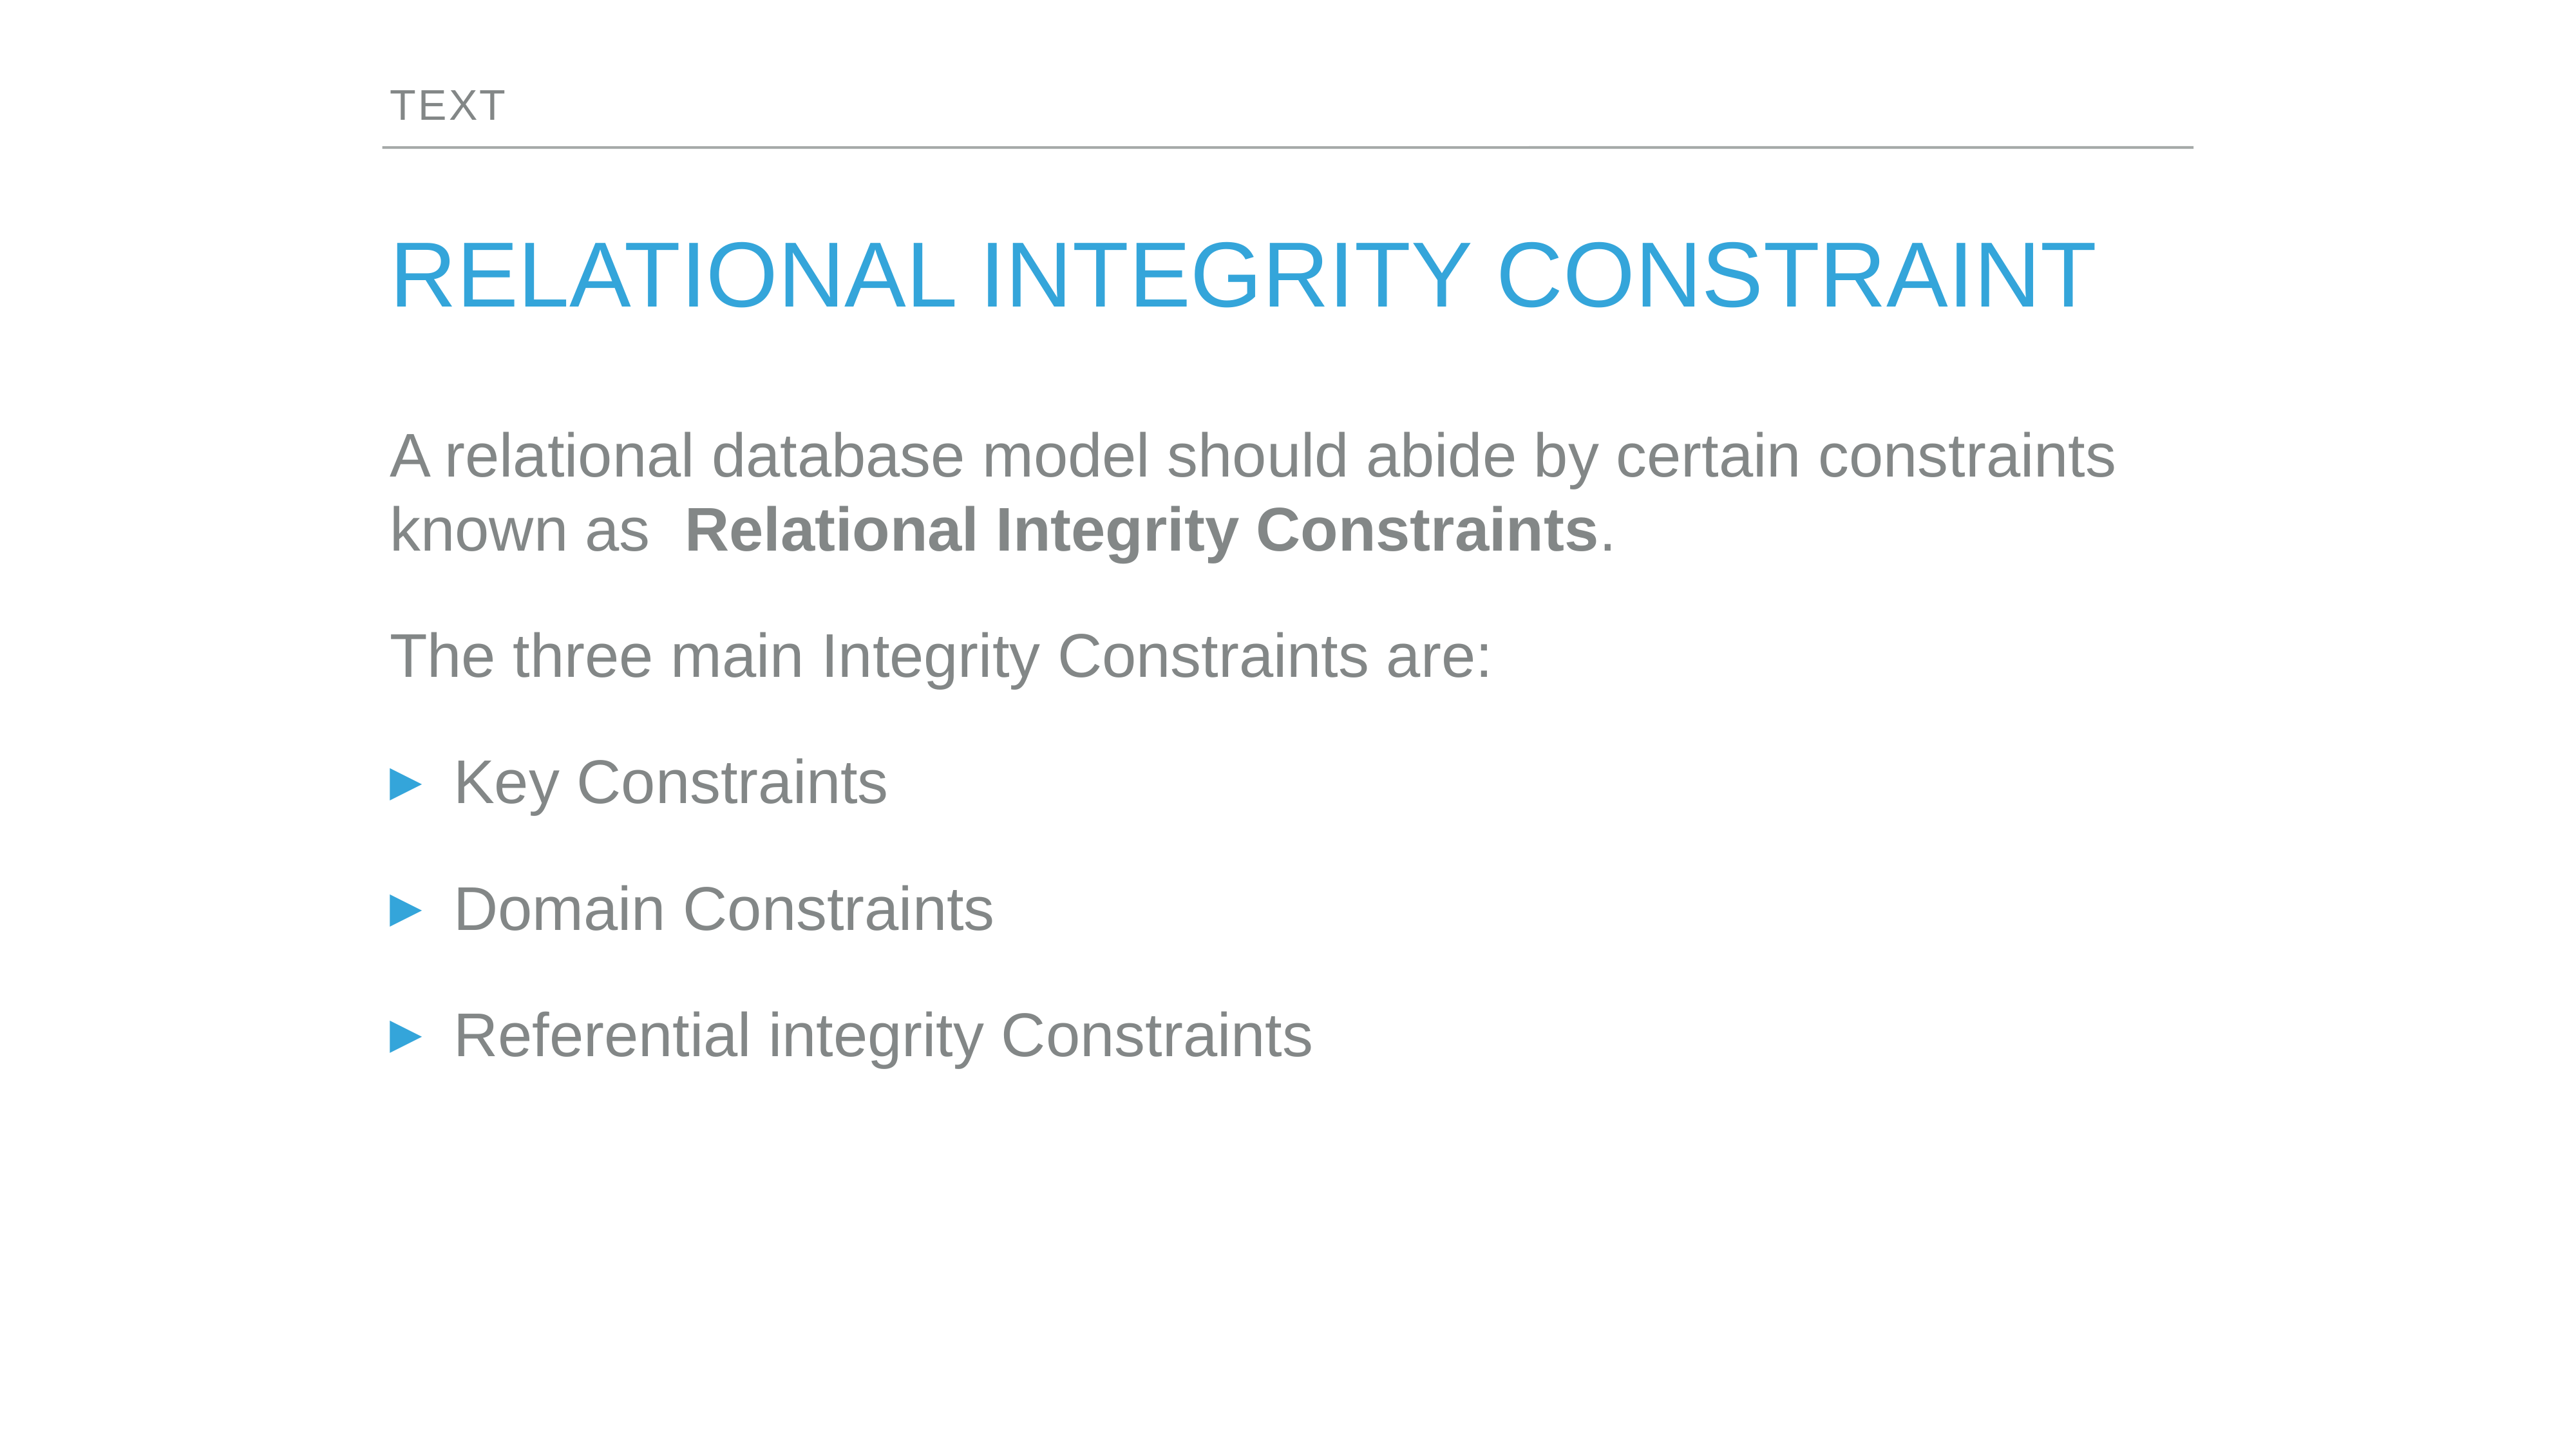

Text
# Relational Integrity constraint
A relational database model should abide by certain constraints known as  Relational Integrity Constraints.
The three main Integrity Constraints are:
Key Constraints
Domain Constraints
Referential integrity Constraints